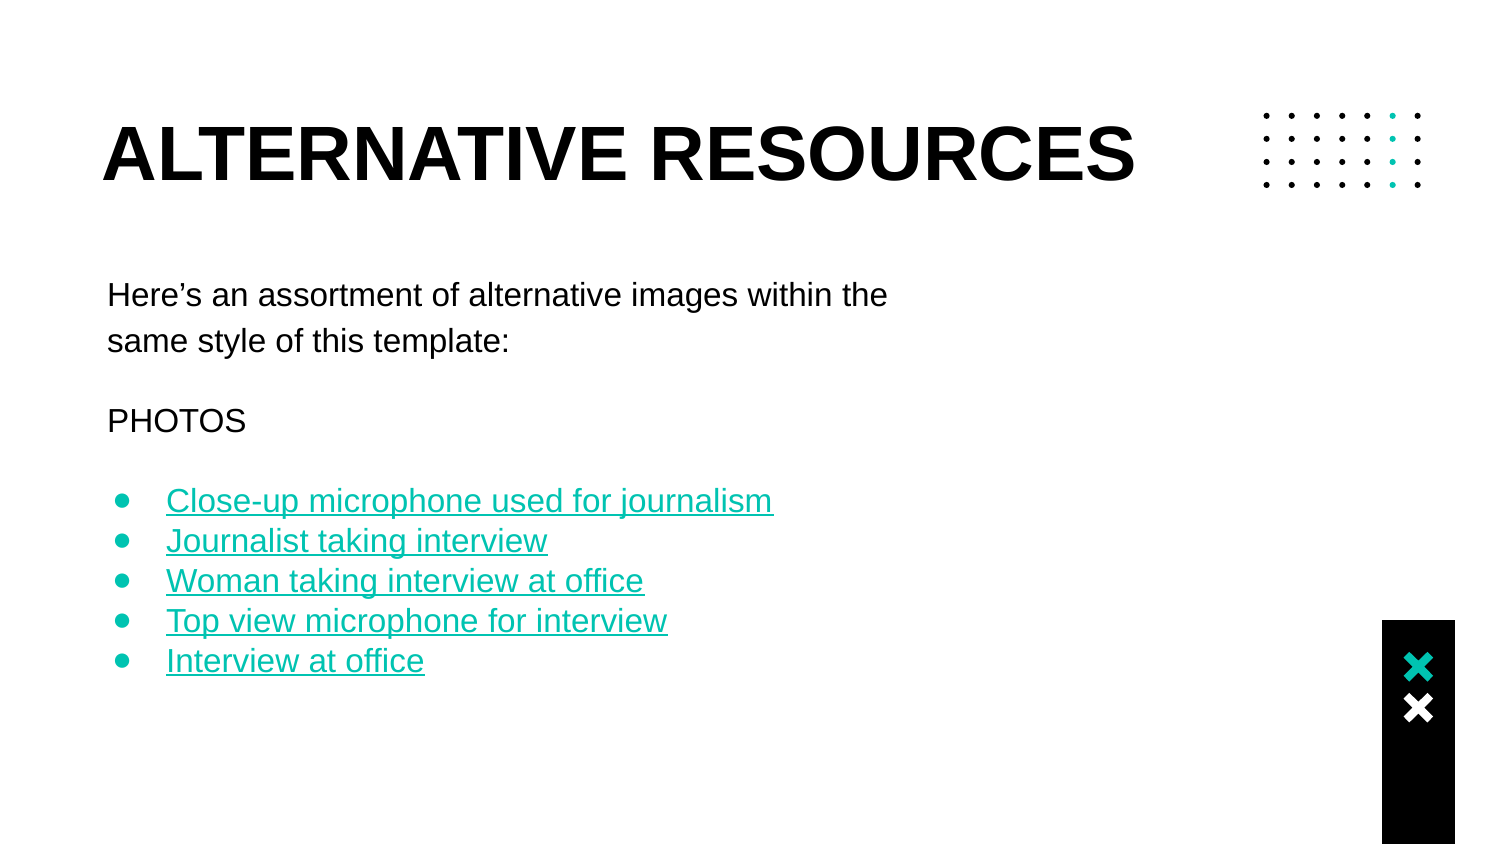

# ALTERNATIVE RESOURCES
Here’s an assortment of alternative images within the same style of this template:

PHOTOS

Close-up microphone used for journalism
Journalist taking interview
Woman taking interview at office
Top view microphone for interview
Interview at office